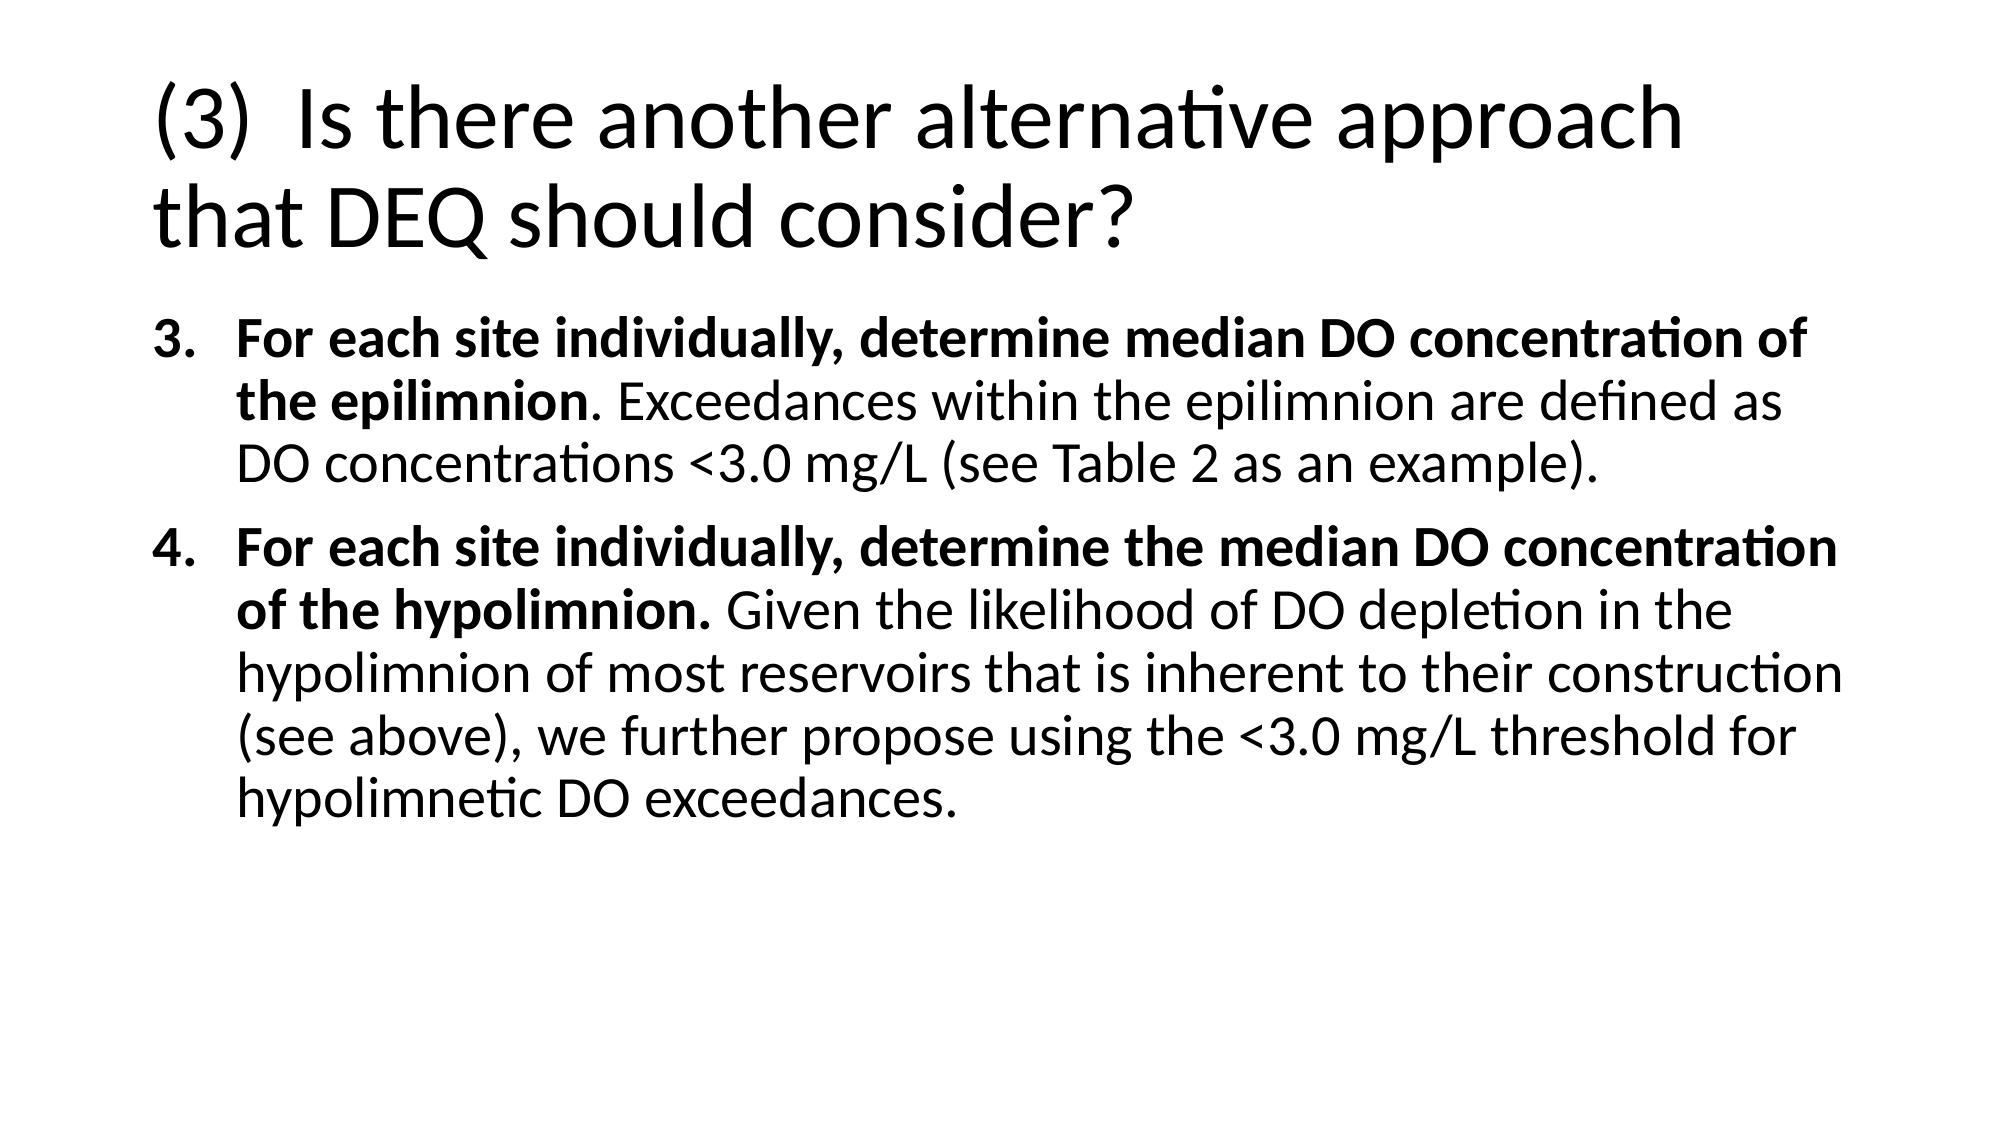

# (3)  Is there another alternative approach that DEQ should consider?
For each site individually, determine median DO concentration of the epilimnion. Exceedances within the epilimnion are defined as DO concentrations <3.0 mg/L (see Table 2 as an example).
For each site individually, determine the median DO concentration of the hypolimnion. Given the likelihood of DO depletion in the hypolimnion of most reservoirs that is inherent to their construction (see above), we further propose using the <3.0 mg/L threshold for hypolimnetic DO exceedances.